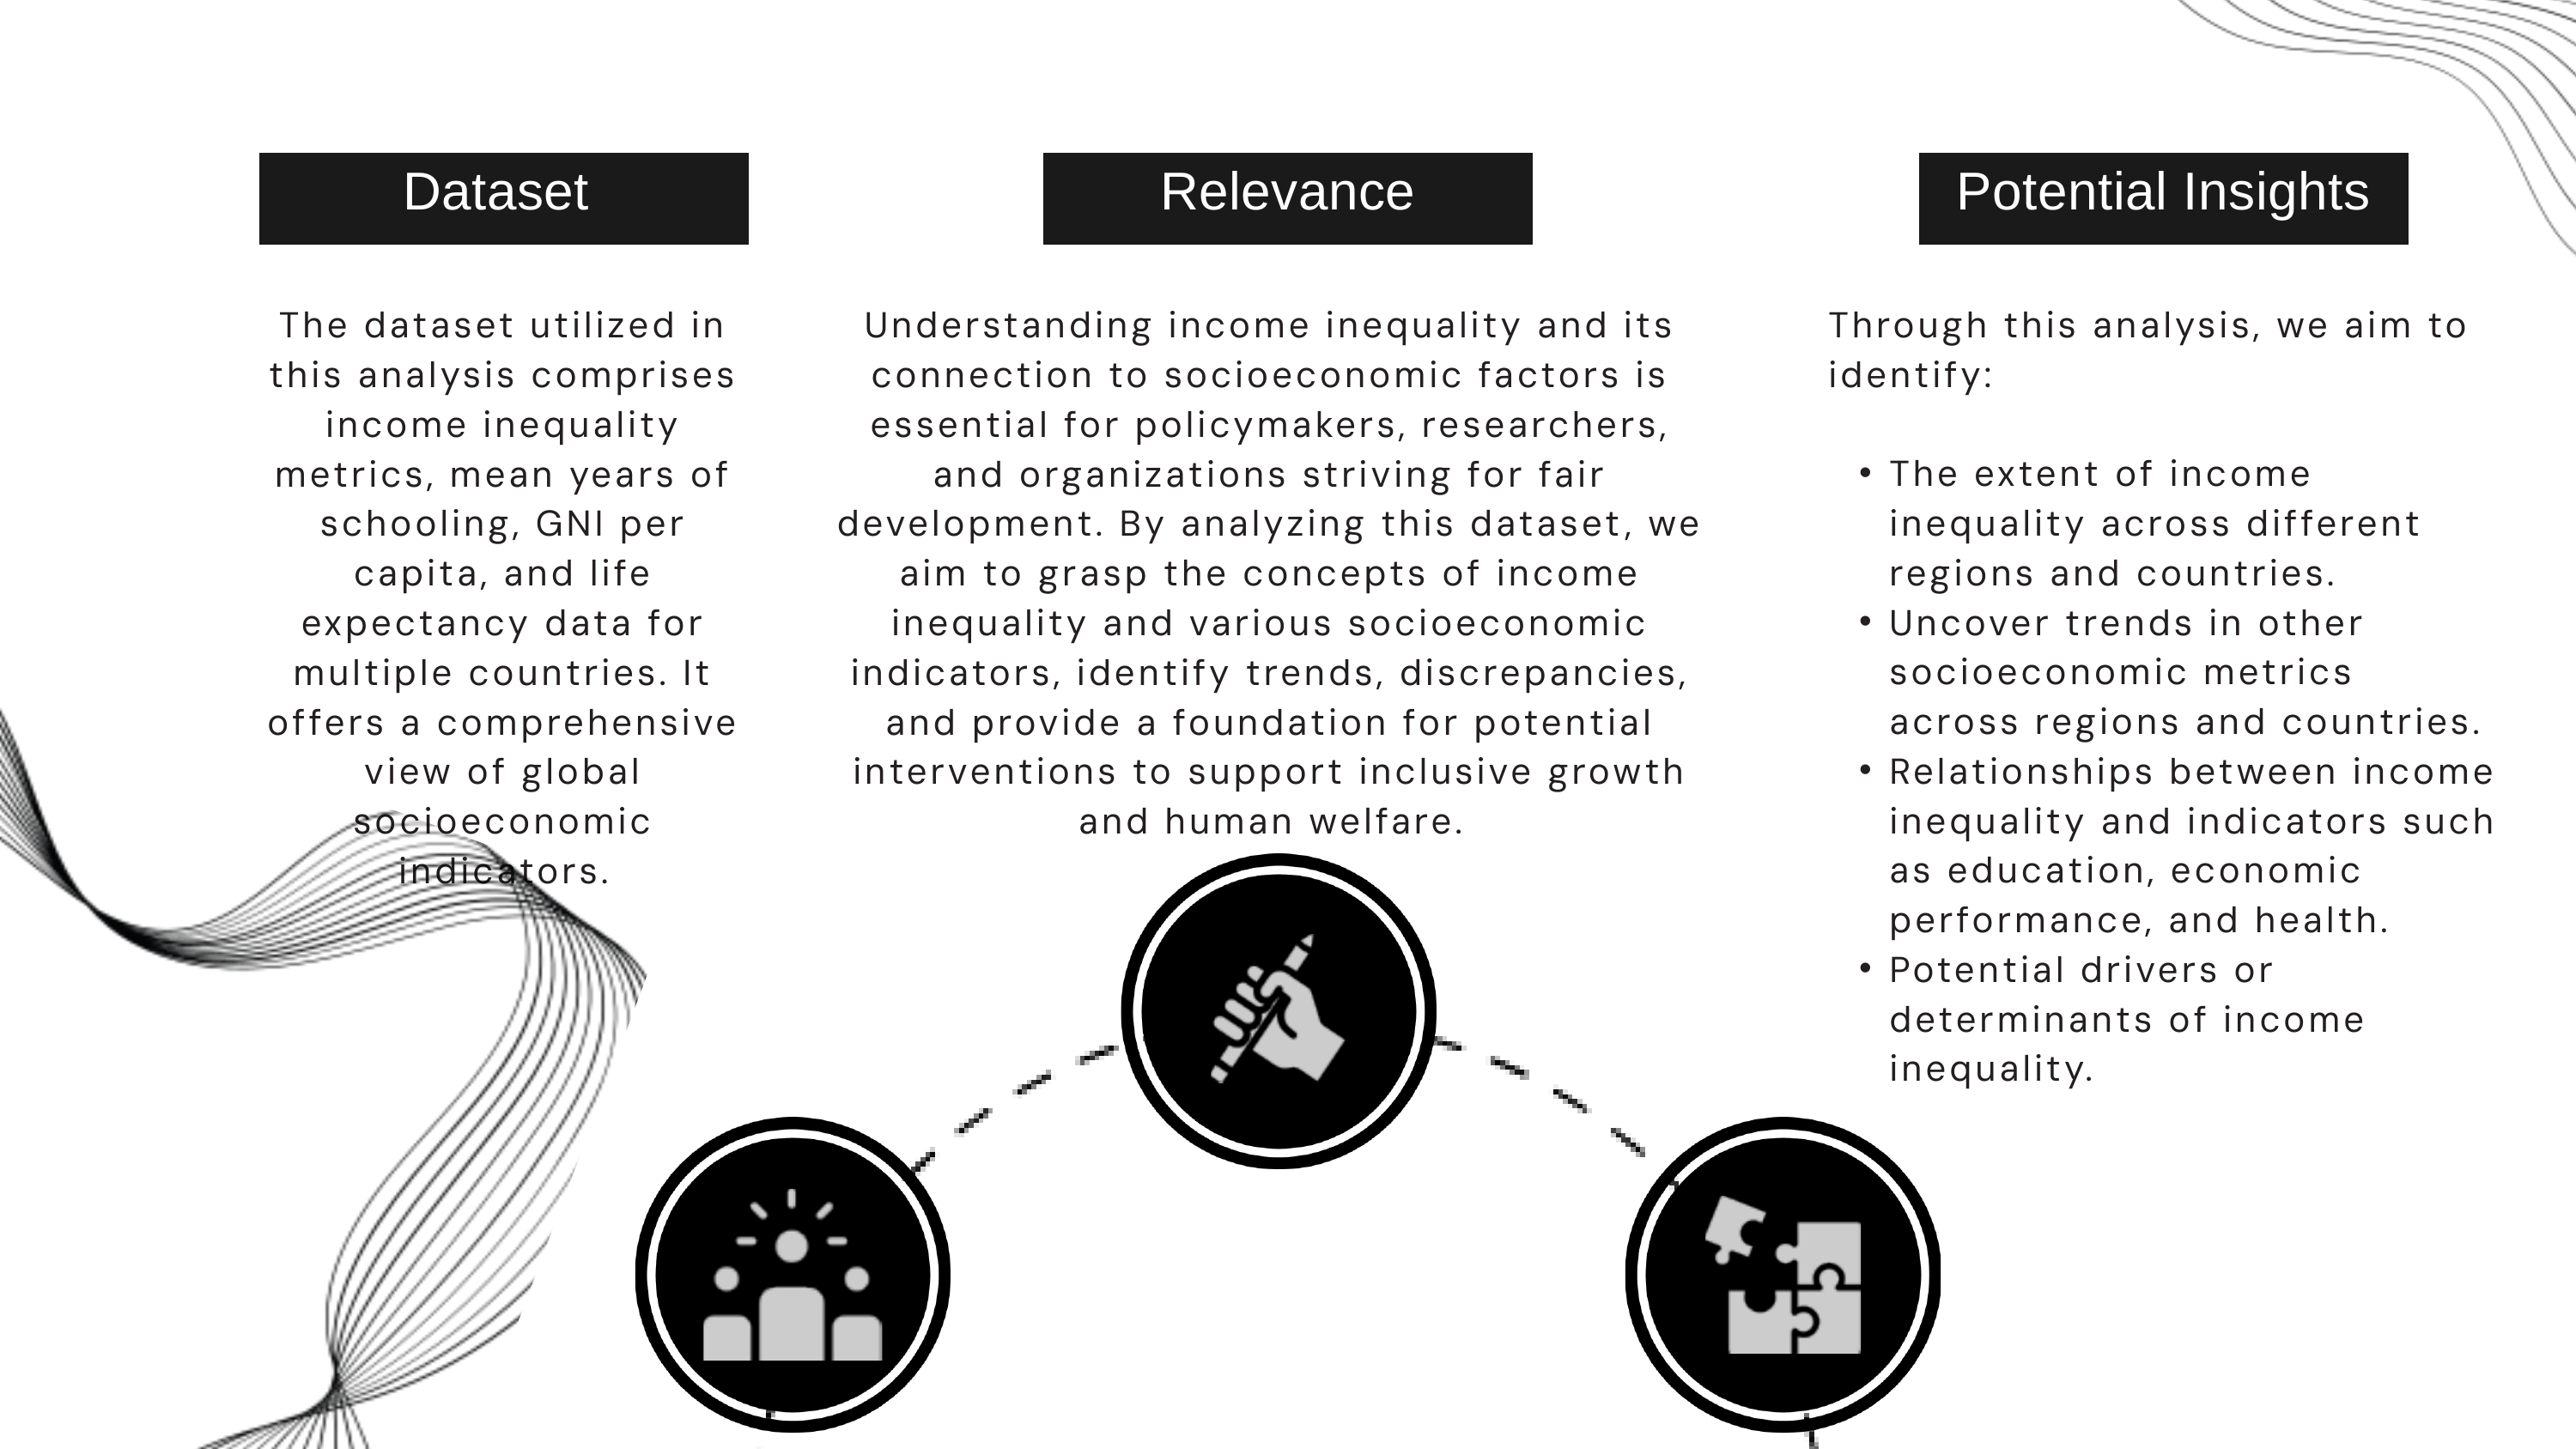

Dataset

Relevance

Potential Insights
The dataset utilized in this analysis comprises income inequality metrics, mean years of schooling, GNI per capita, and life expectancy data for multiple countries. It offers a comprehensive view of global socioeconomic indicators.
Understanding income inequality and its connection to socioeconomic factors is essential for policymakers, researchers, and organizations striving for fair development. By analyzing this dataset, we aim to grasp the concepts of income inequality and various socioeconomic indicators, identify trends, discrepancies, and provide a foundation for potential interventions to support inclusive growth and human welfare.
Through this analysis, we aim to identify:

The extent of income inequality across different regions and countries.
Uncover trends in other socioeconomic metrics across regions and countries.
Relationships between income inequality and indicators such as education, economic performance, and health.
Potential drivers or determinants of income inequality.